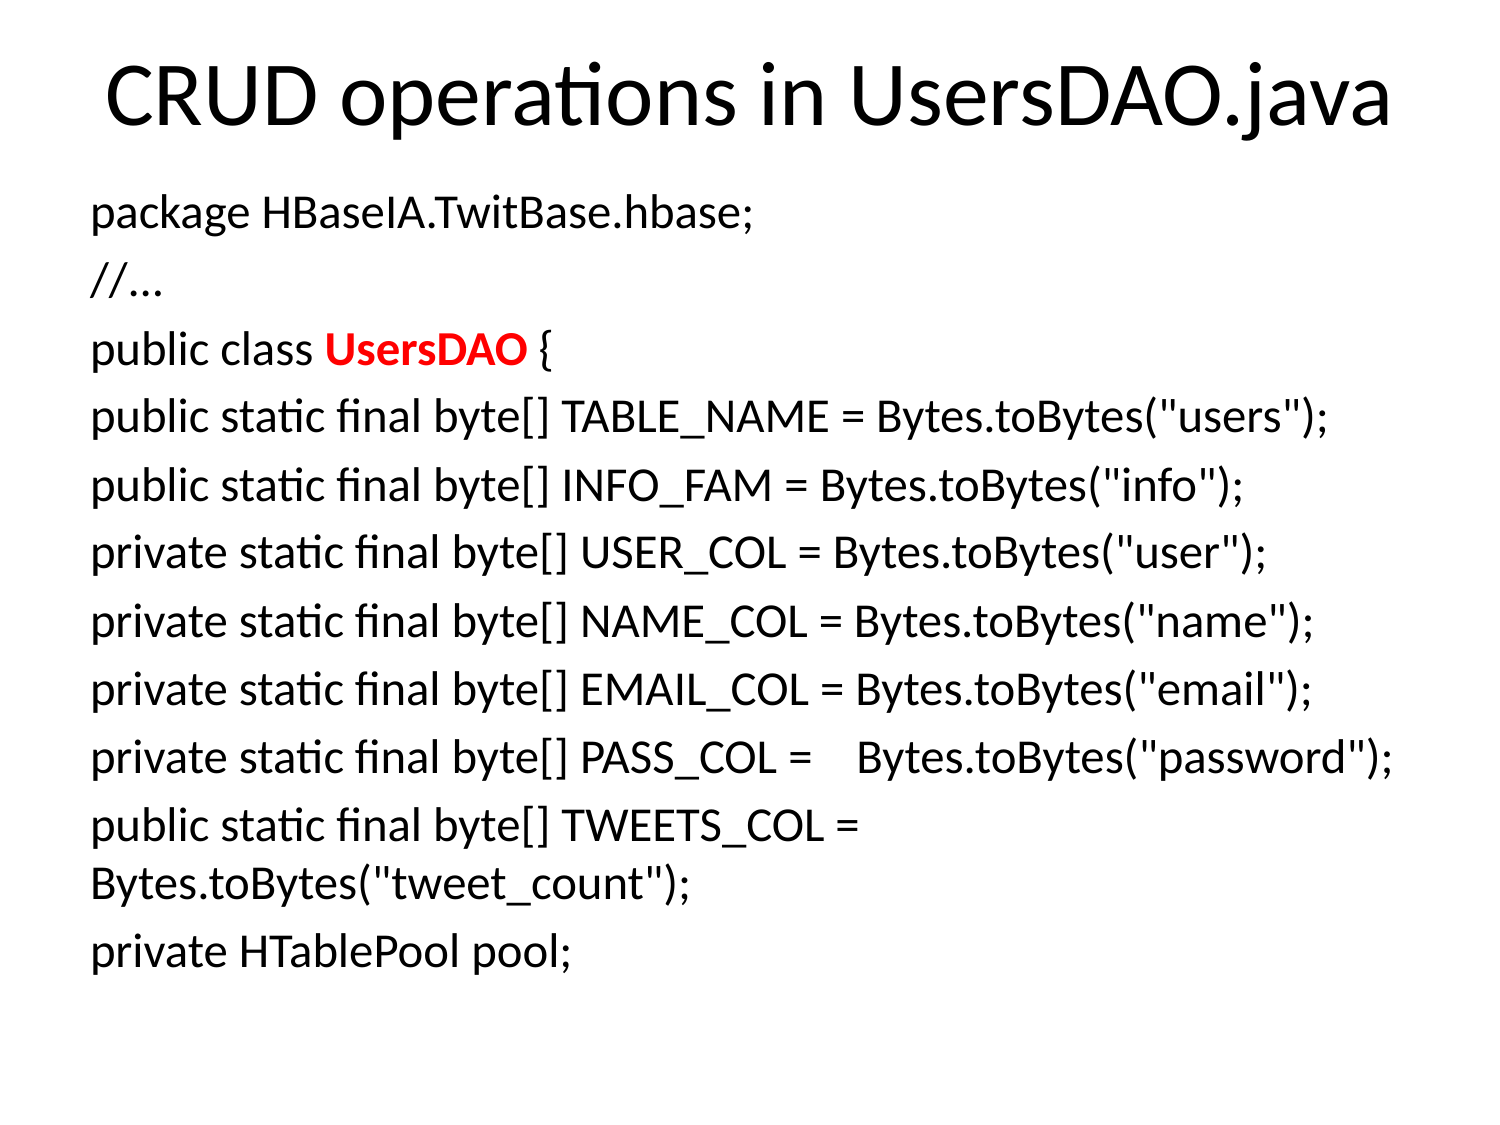

# CRUD operations in UsersDAO.java
package HBaseIA.TwitBase.hbase;
//...
public class UsersDAO {
public static final byte[] TABLE_NAME = Bytes.toBytes("users");
public static final byte[] INFO_FAM = Bytes.toBytes("info");
private static final byte[] USER_COL = Bytes.toBytes("user");
private static final byte[] NAME_COL = Bytes.toBytes("name");
private static final byte[] EMAIL_COL = Bytes.toBytes("email");
private static final byte[] PASS_COL =    Bytes.toBytes("password");
public static final byte[] TWEETS_COL = Bytes.toBytes("tweet_count");
private HTablePool pool;